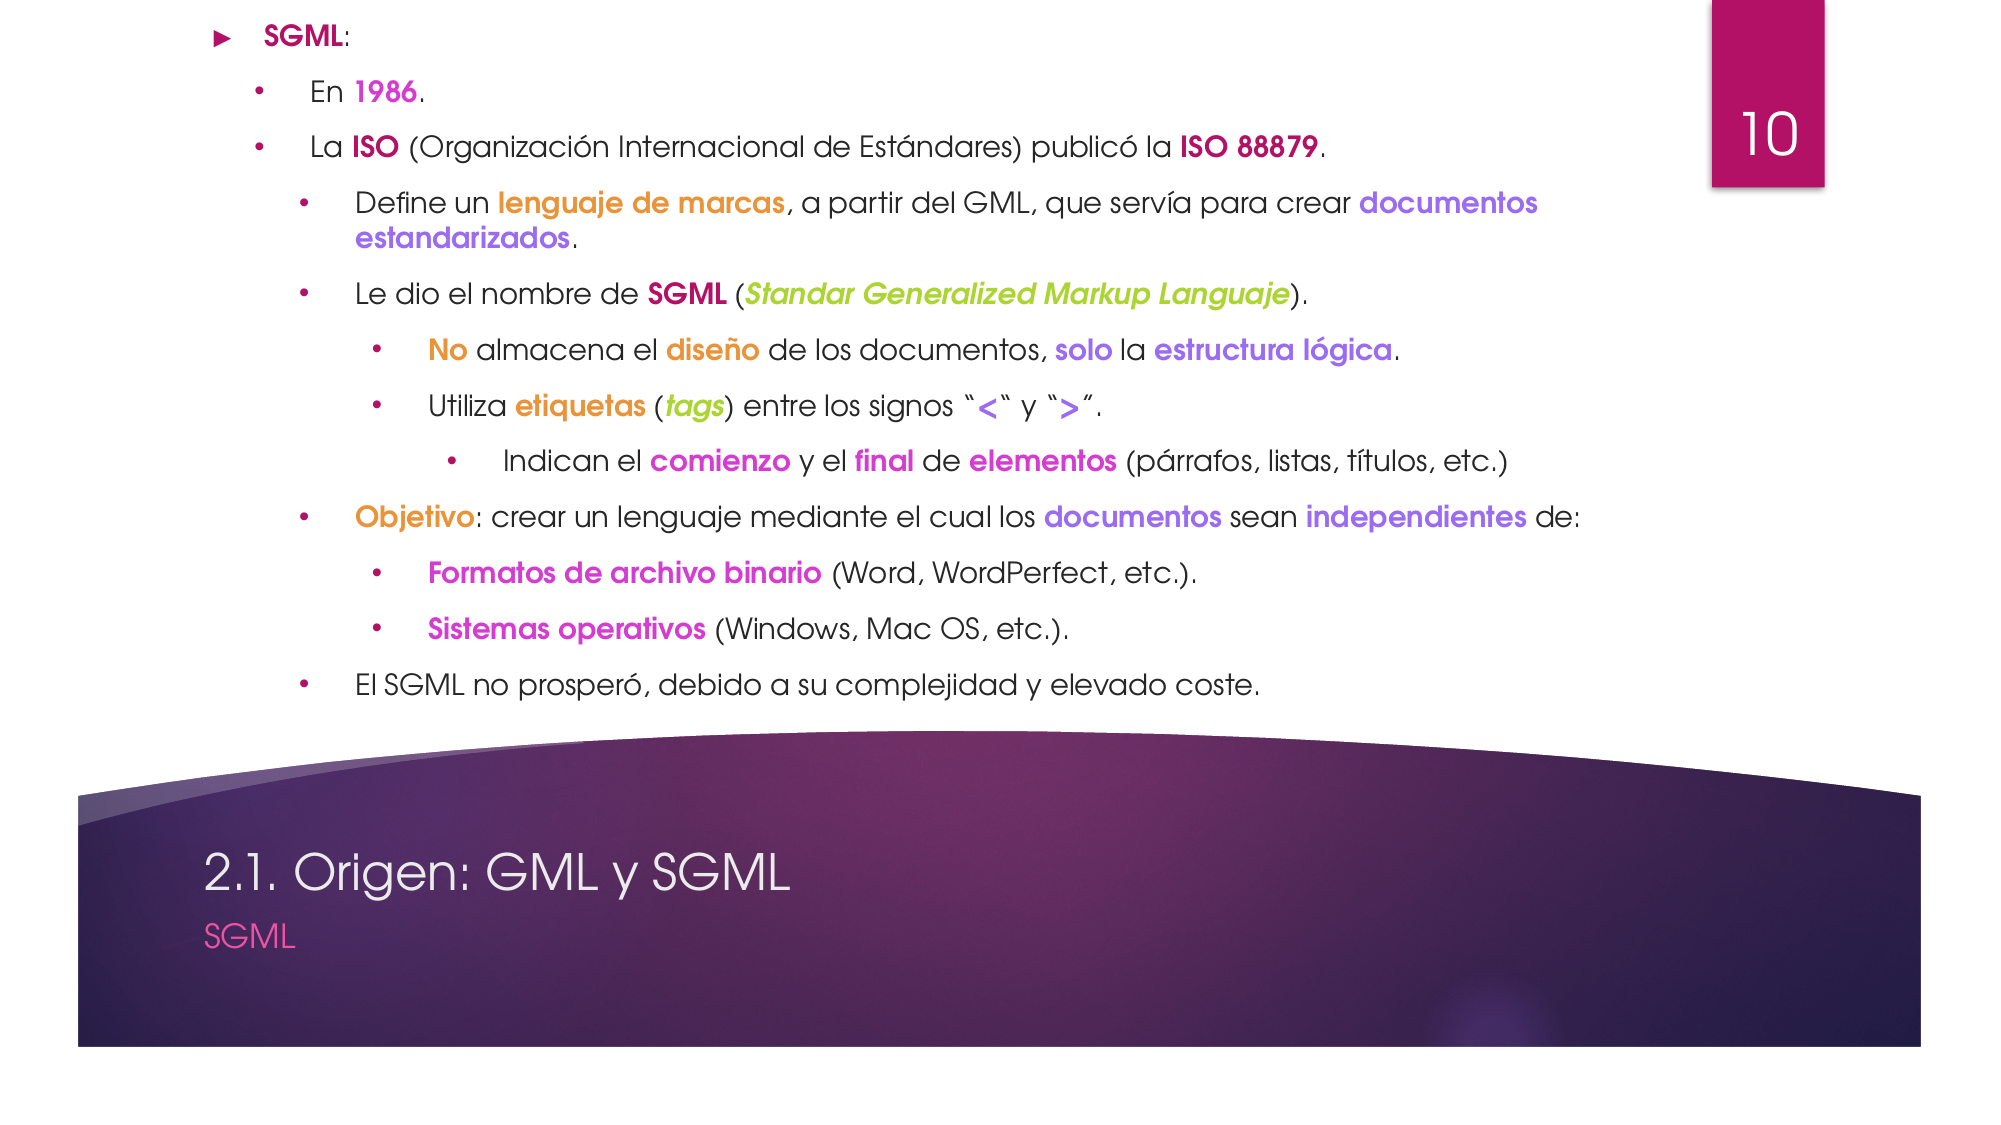

SGML:
En 1986.
La ISO (Organización Internacional de Estándares) publicó la ISO 88879.
Define un lenguaje de marcas, a partir del GML, que servía para crear documentos estandarizados.
Le dio el nombre de SGML (Standar Generalized Markup Languaje).
No almacena el diseño de los documentos, solo la estructura lógica.
Utiliza etiquetas (tags) entre los signos “<“ y “>”.
Indican el comienzo y el final de elementos (párrafos, listas, títulos, etc.)
Objetivo: crear un lenguaje mediante el cual los documentos sean independientes de:
Formatos de archivo binario (Word, WordPerfect, etc.).
Sistemas operativos (Windows, Mac OS, etc.).
El SGML no prosperó, debido a su complejidad y elevado coste.
10
# 2.1. Origen: GML y SGML
SGML